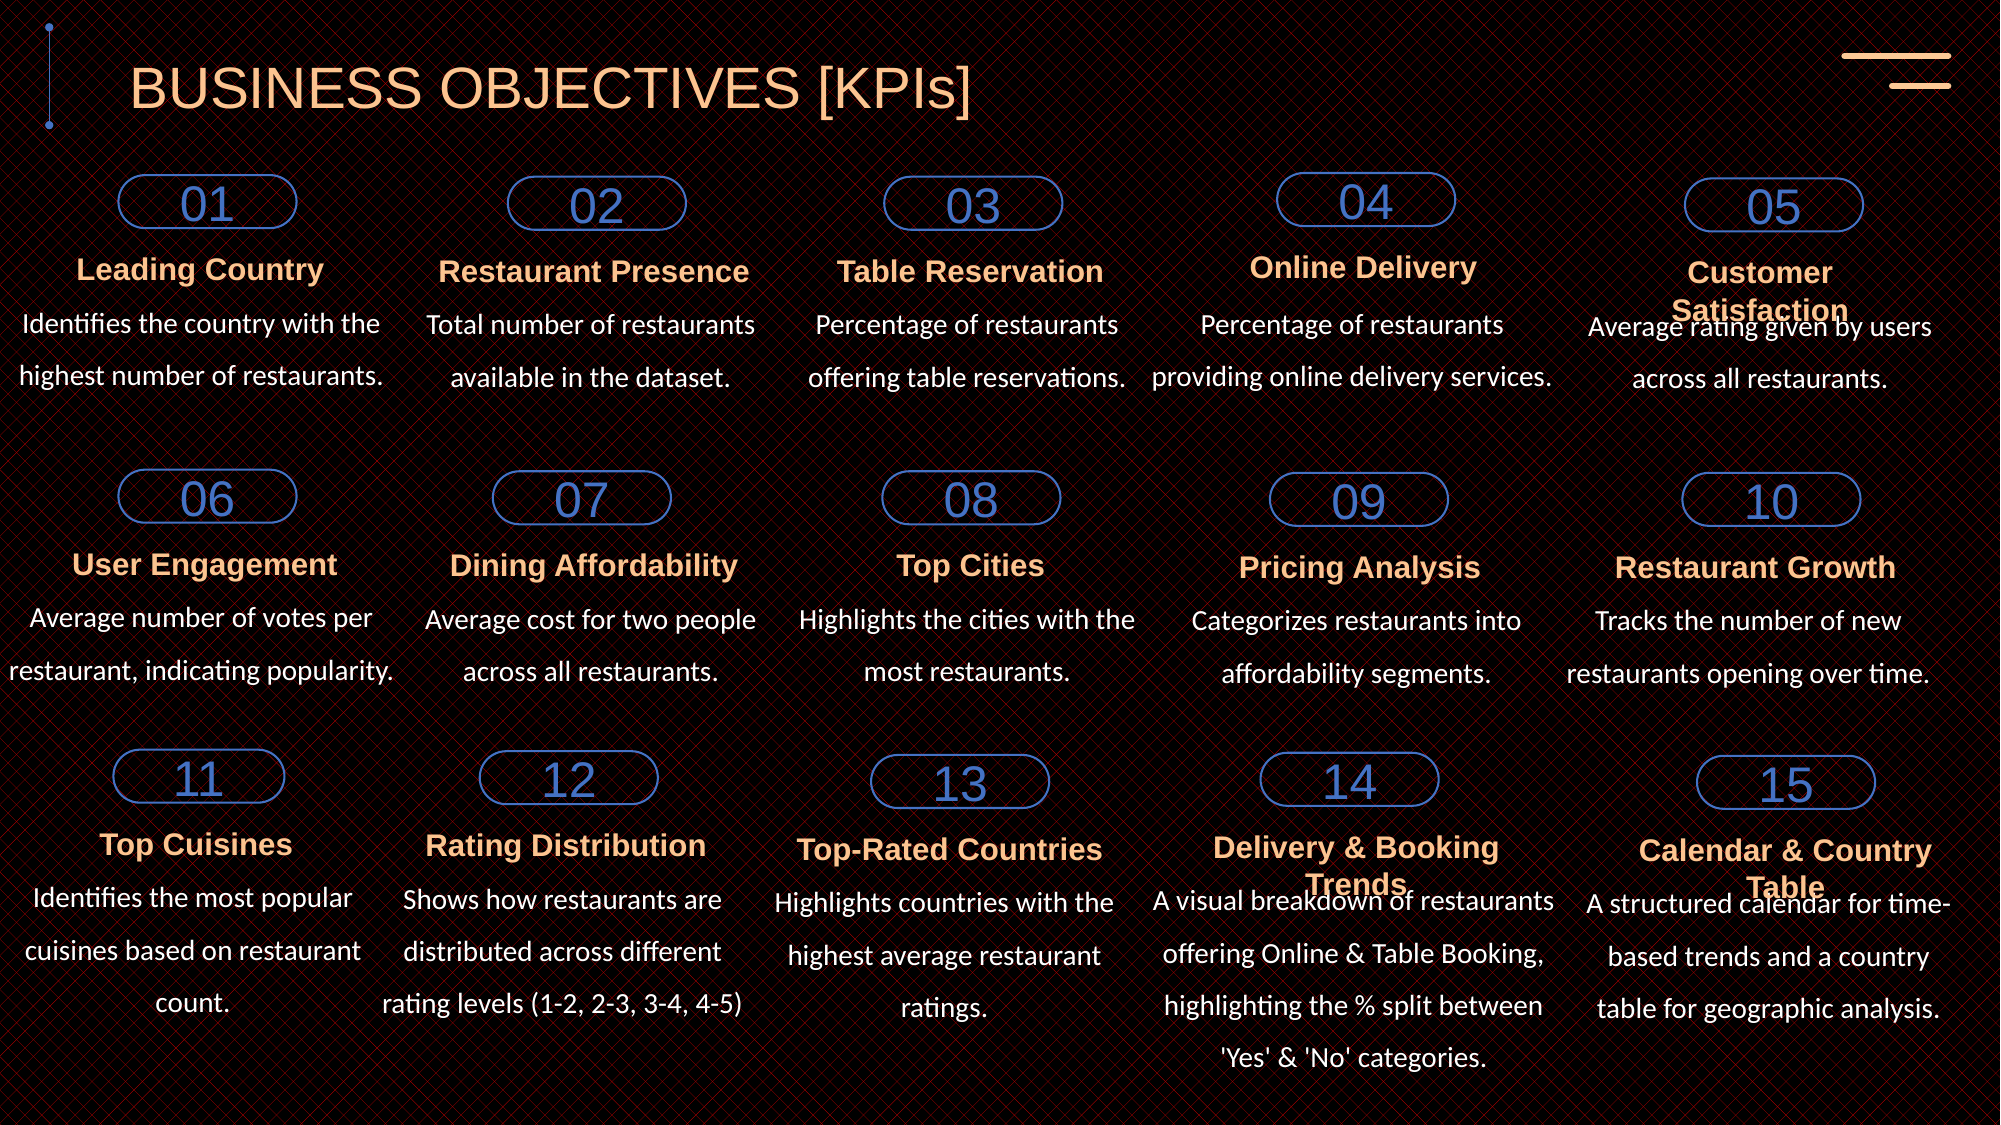

BUSINESS OBJECTIVES [KPIs]
04
Online Delivery
Percentage of restaurants providing online delivery services.
01
Leading Country
Identifies the country with the highest number of restaurants.
02
Restaurant Presence
Total number of restaurants available in the dataset.
03
Table Reservation
Percentage of restaurants offering table reservations.
05
Customer Satisfaction
Average rating given by users across all restaurants.
06
User Engagement
Average number of votes per restaurant, indicating popularity.
07
Dining Affordability
Average cost for two people across all restaurants.
08
Top Cities
Highlights the cities with the most restaurants.
09
Pricing Analysis
Categorizes restaurants into affordability segments.
10
Restaurant Growth
Tracks the number of new restaurants opening over time.
11
Top Cuisines
Identifies the most popular cuisines based on restaurant count.
12
Rating Distribution
Shows how restaurants are distributed across different rating levels (1-2, 2-3, 3-4, 4-5)
14
Delivery & Booking Trends
A visual breakdown of restaurants offering Online & Table Booking, highlighting the % split between 'Yes' & 'No' categories.
13
Top-Rated Countries
Highlights countries with the highest average restaurant ratings.
15
Calendar & Country Table
A structured calendar for time-based trends and a country table for geographic analysis.